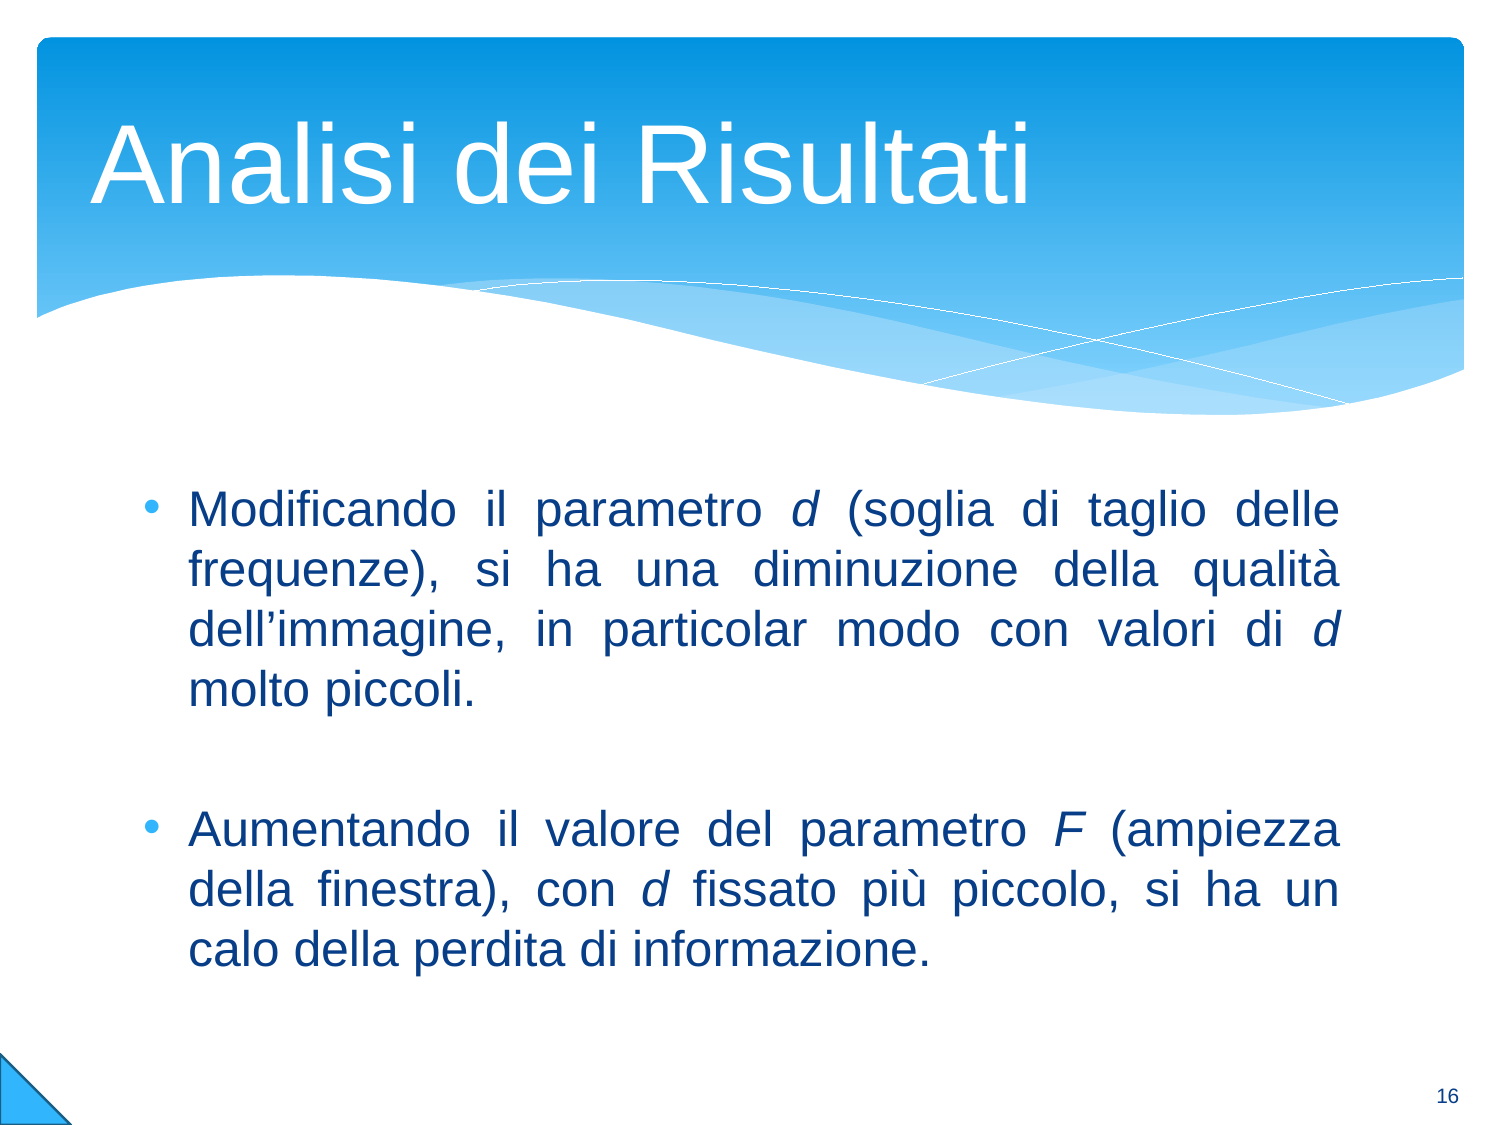

# Analisi dei Risultati
Modificando il parametro d (soglia di taglio delle frequenze), si ha una diminuzione della qualità dell’immagine, in particolar modo con valori di d molto piccoli.

Aumentando il valore del parametro F (ampiezza della finestra), con d fissato più piccolo, si ha un calo della perdita di informazione.

16